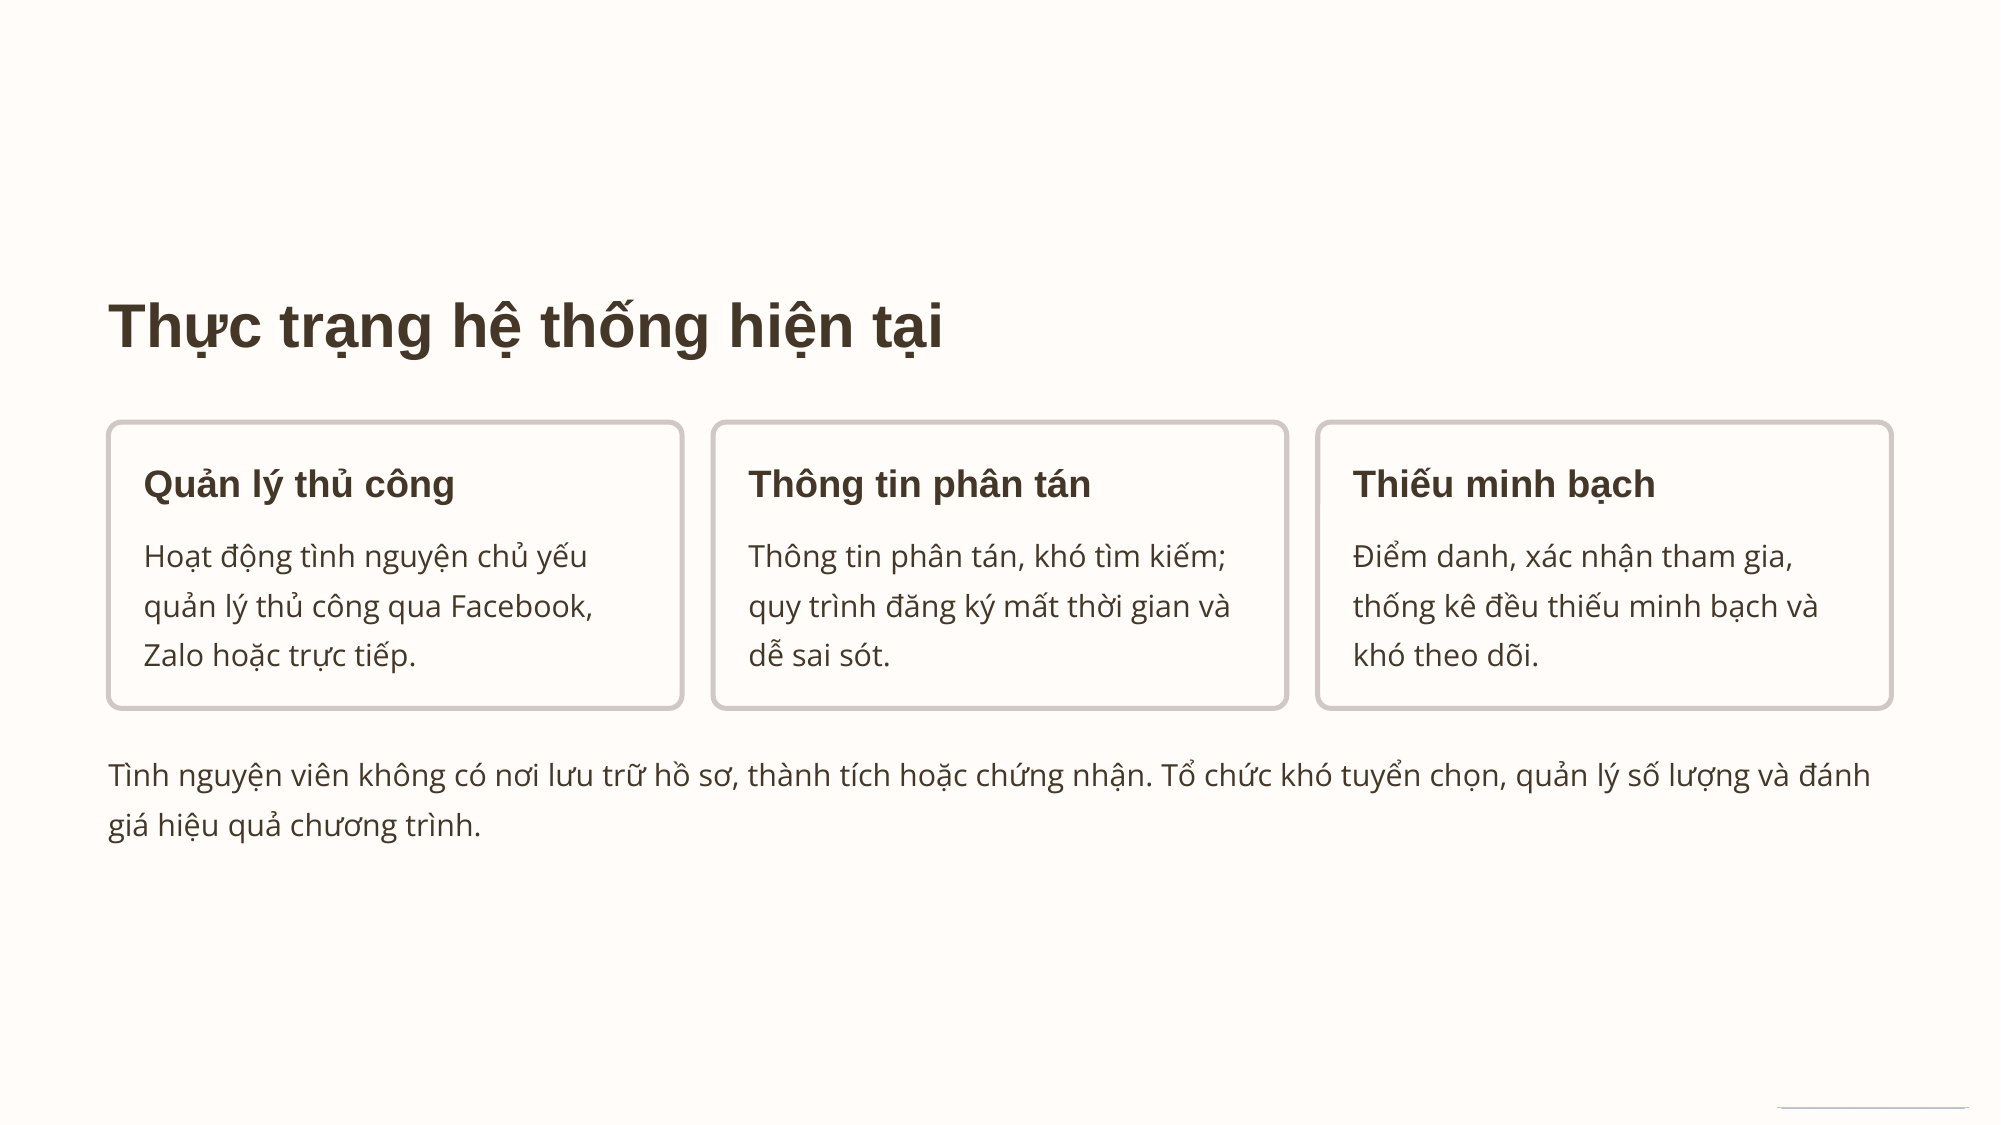

Thực trạng hệ thống hiện tại

Quản lý thủ công
Thông tin phân tán
Thiếu minh bạch
Hoạt động tình nguyện chủ yếu quản lý thủ công qua Facebook, Zalo hoặc trực tiếp.
Thông tin phân tán, khó tìm kiếm; quy trình đăng ký mất thời gian và dễ sai sót.
Điểm danh, xác nhận tham gia, thống kê đều thiếu minh bạch và khó theo dõi.
Tình nguyện viên không có nơi lưu trữ hồ sơ, thành tích hoặc chứng nhận. Tổ chức khó tuyển chọn, quản lý số lượng và đánh giá hiệu quả chương trình.